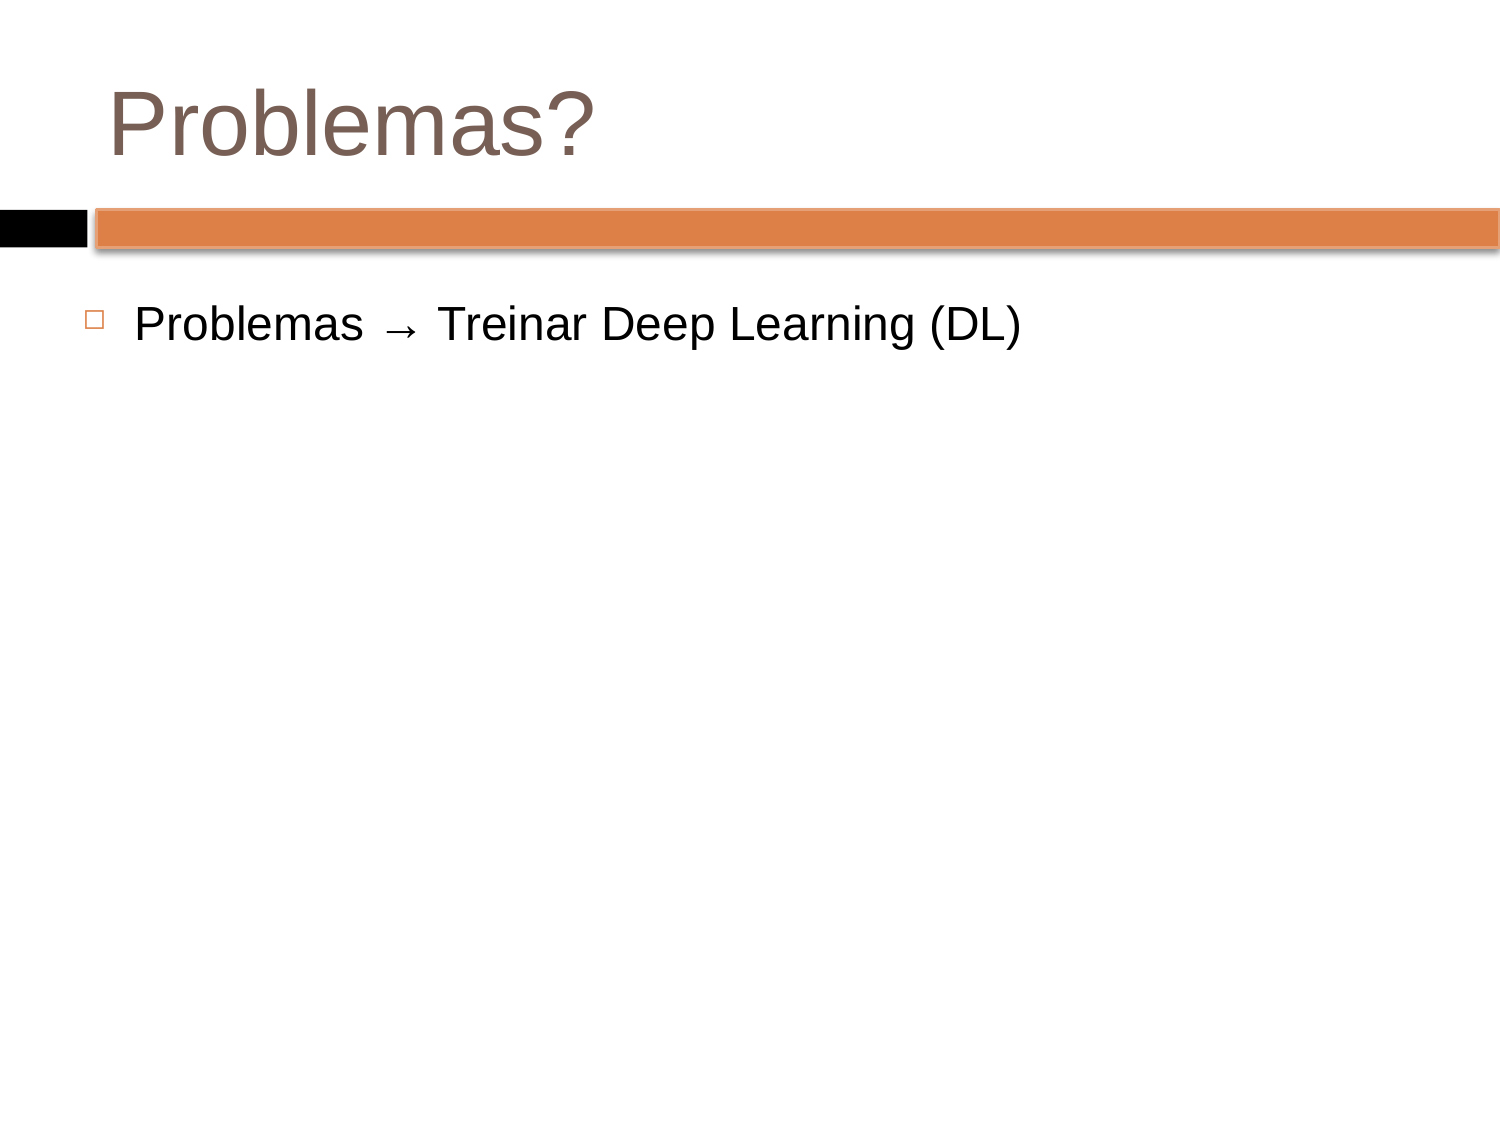

# Problemas?
Problemas → Treinar Deep Learning (DL)

20